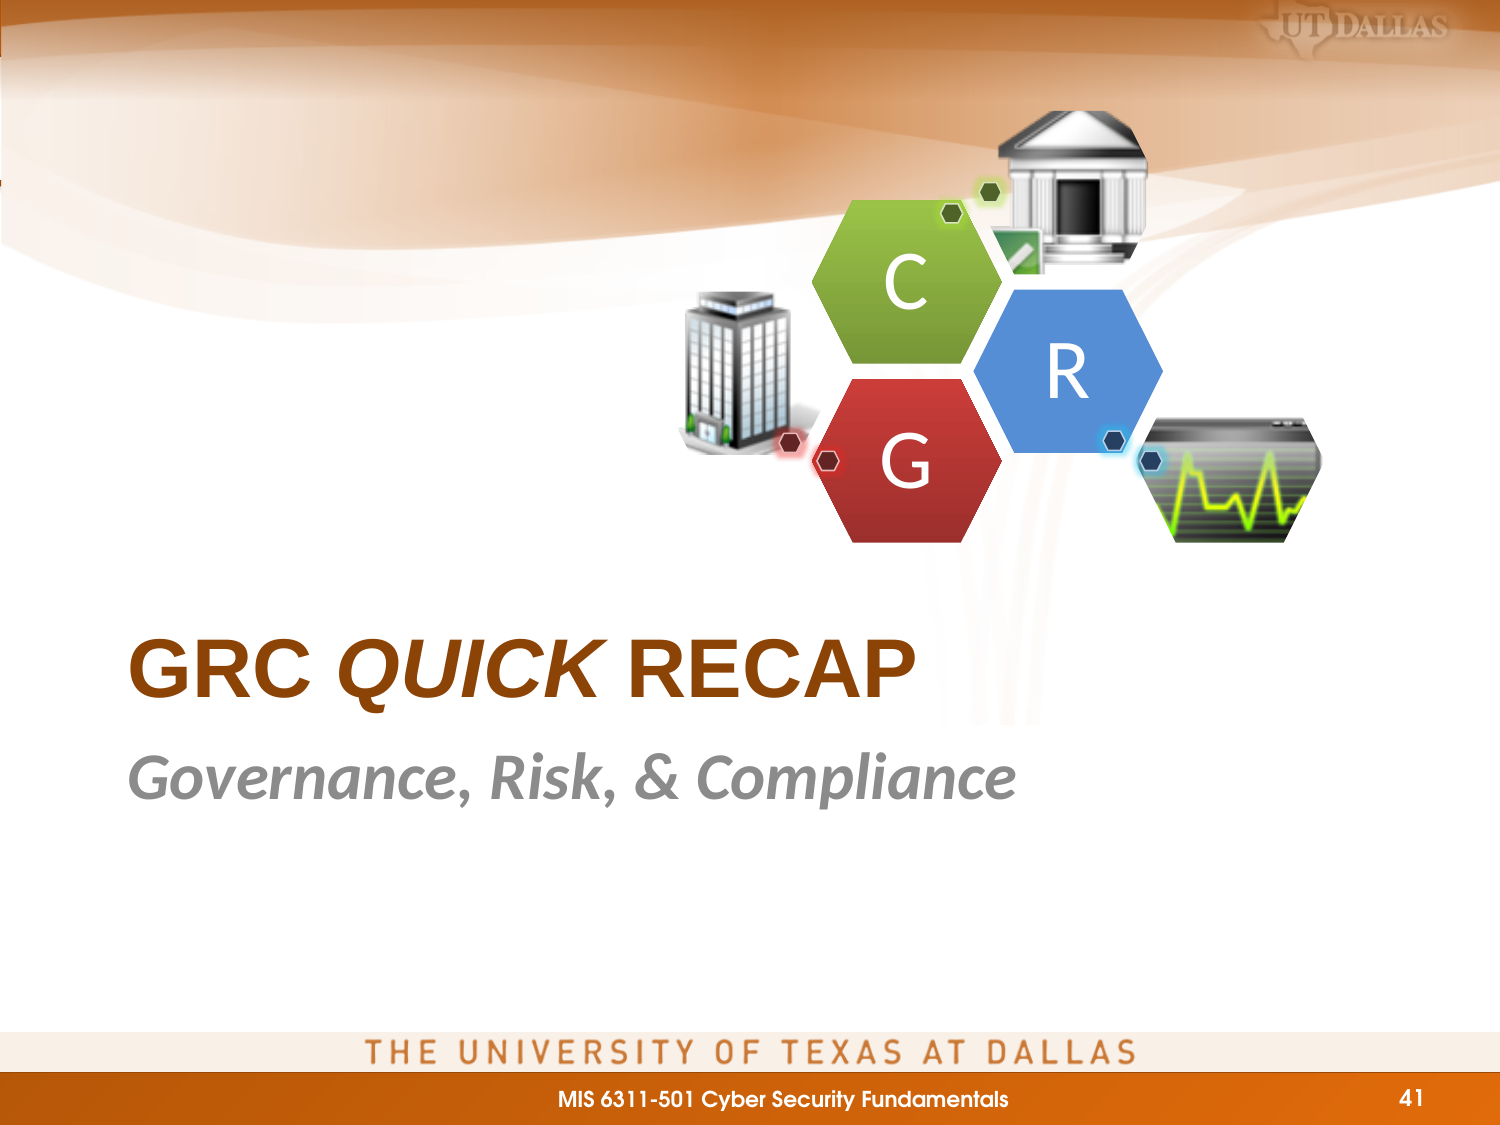

G
R
C
# GRC Quick Recap
Governance, Risk, & Compliance
41